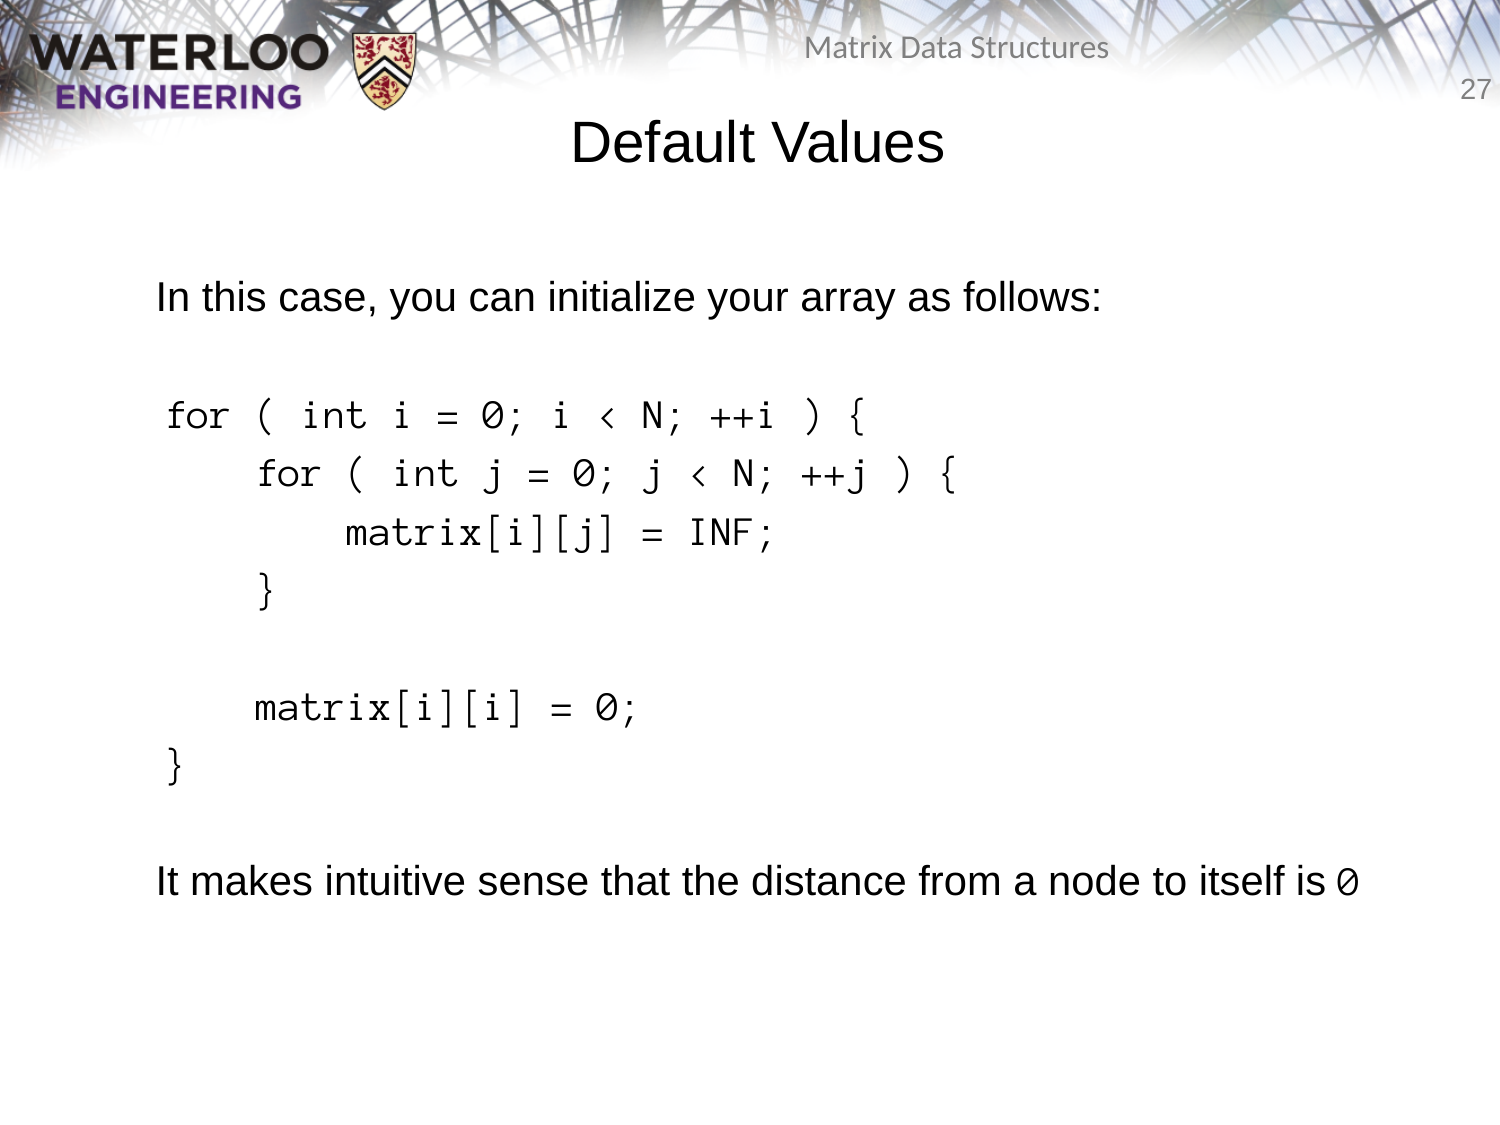

# Default Values
In this case, you can initialize your array as follows:

for ( int i = 0; i < N; ++i ) {
    for ( int j = 0; j < N; ++j ) {
        matrix[i][j] = INF;
    }

    matrix[i][i] = 0;
}

It makes intuitive sense that the distance from a node to itself is 0